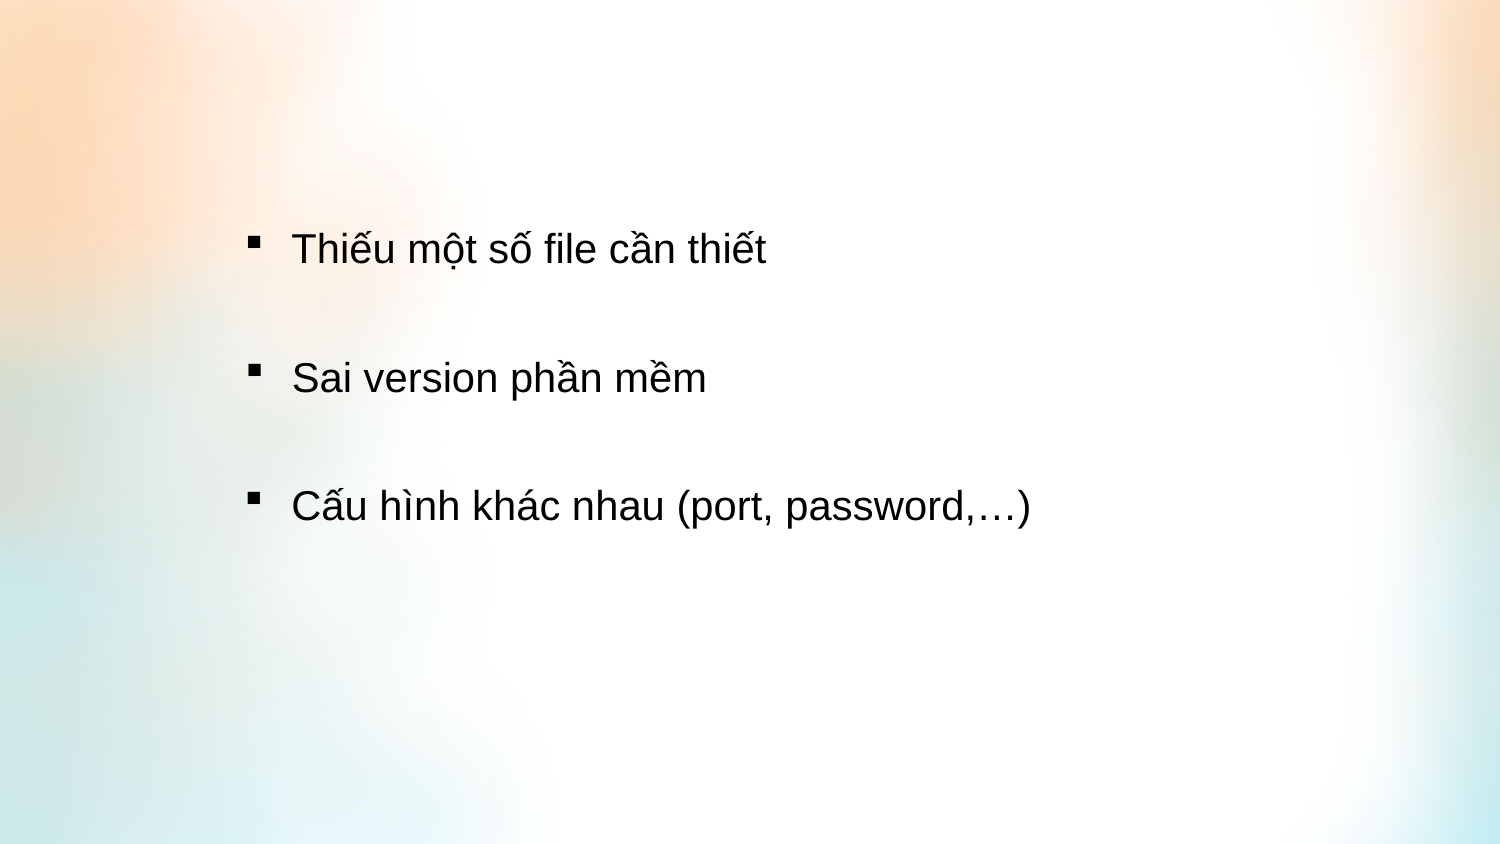

Thiếu một số file cần thiết
Sai version phần mềm
Cấu hình khác nhau (port, password,…)